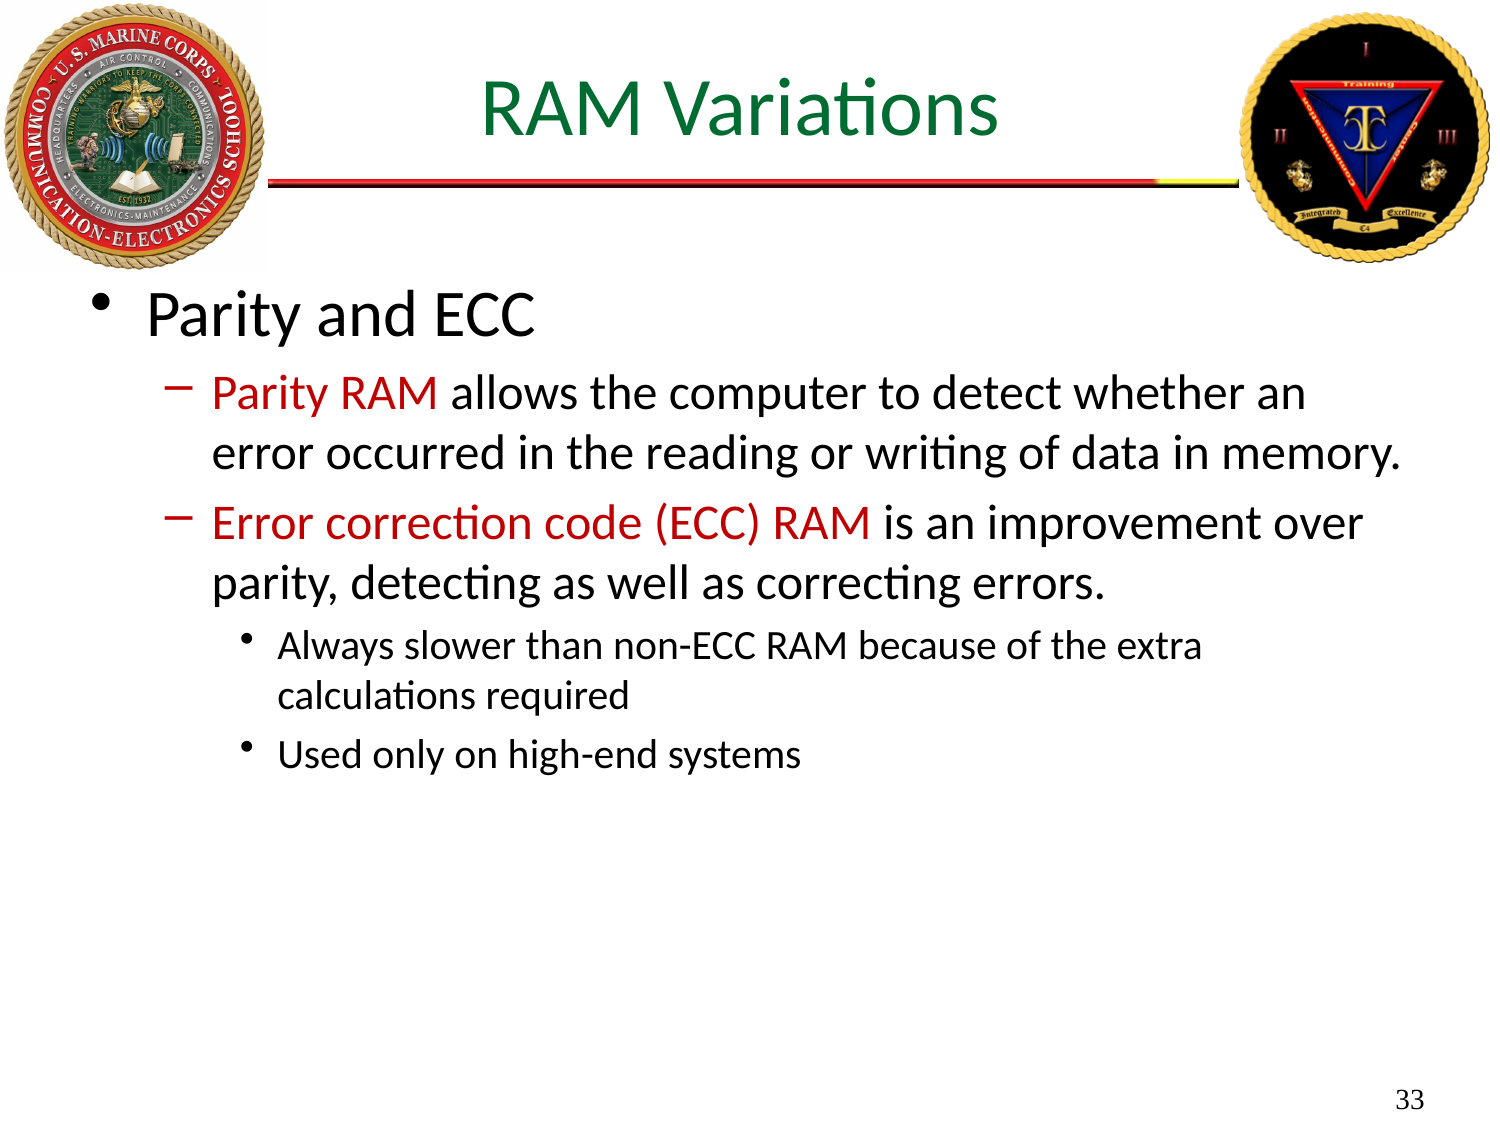

# RAM Variations
Parity and ECC
Parity RAM allows the computer to detect whether an error occurred in the reading or writing of data in memory.
Error correction code (ECC) RAM is an improvement over parity, detecting as well as correcting errors.
Always slower than non-ECC RAM because of the extra calculations required
Used only on high-end systems